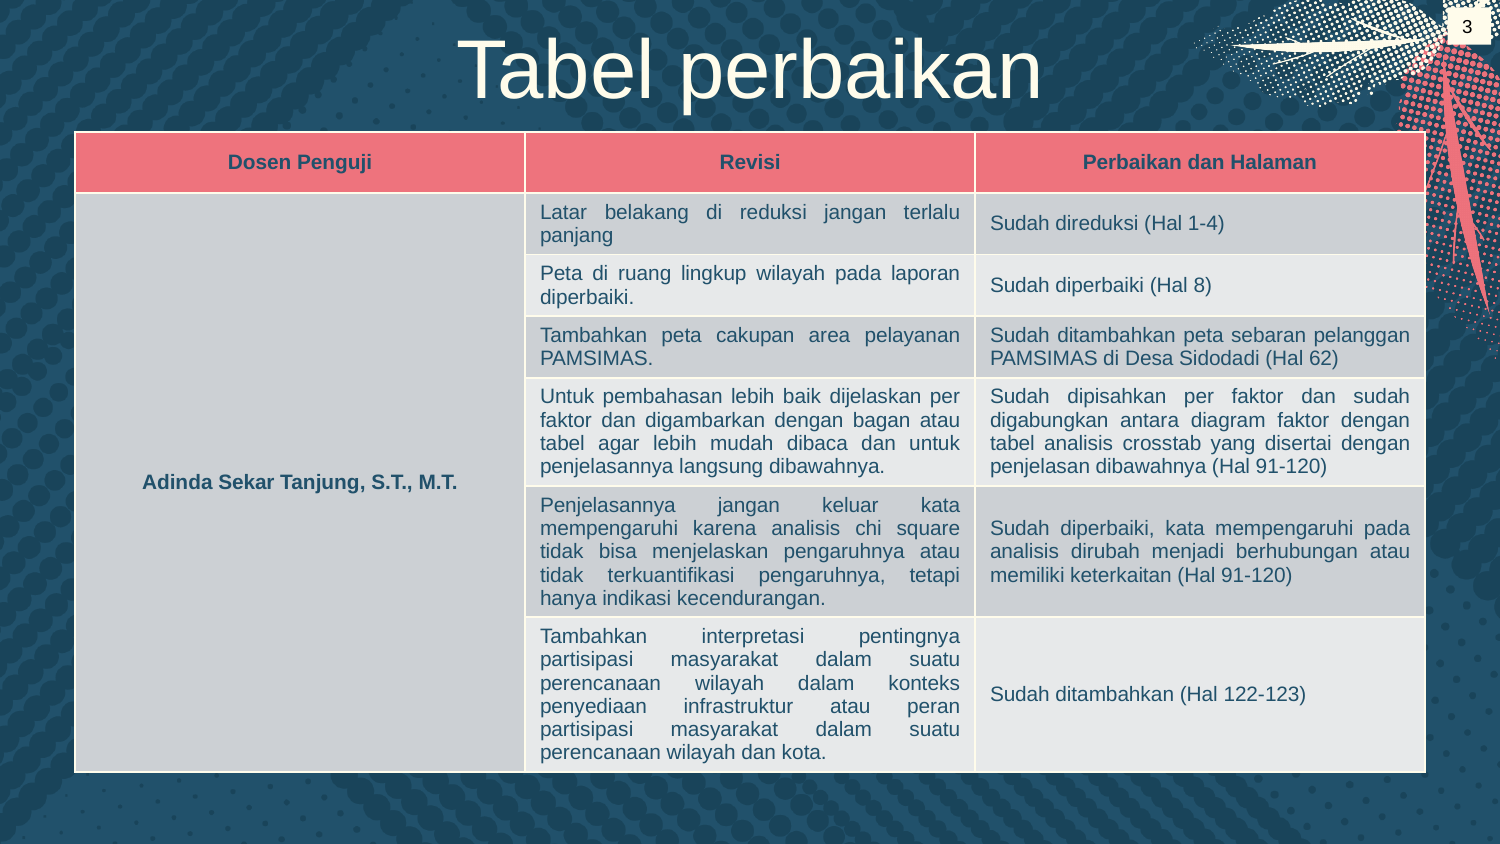

# Tabel perbaikan
3
| Dosen Penguji | Revisi | Perbaikan dan Halaman |
| --- | --- | --- |
| Adinda Sekar Tanjung, S.T., M.T. | Latar belakang di reduksi jangan terlalu panjang | Sudah direduksi (Hal 1-4) |
|  | Peta di ruang lingkup wilayah pada laporan diperbaiki. | Sudah diperbaiki (Hal 8) |
|  | Tambahkan peta cakupan area pelayanan PAMSIMAS. | Sudah ditambahkan peta sebaran pelanggan PAMSIMAS di Desa Sidodadi (Hal 62) |
|  | Untuk pembahasan lebih baik dijelaskan per faktor dan digambarkan dengan bagan atau tabel agar lebih mudah dibaca dan untuk penjelasannya langsung dibawahnya. | Sudah dipisahkan per faktor dan sudah digabungkan antara diagram faktor dengan tabel analisis crosstab yang disertai dengan penjelasan dibawahnya (Hal 91-120) |
|  | Penjelasannya jangan keluar kata mempengaruhi karena analisis chi square tidak bisa menjelaskan pengaruhnya atau tidak terkuantifikasi pengaruhnya, tetapi hanya indikasi kecendurangan. | Sudah diperbaiki, kata mempengaruhi pada analisis dirubah menjadi berhubungan atau memiliki keterkaitan (Hal 91-120) |
|  | Tambahkan interpretasi pentingnya partisipasi masyarakat dalam suatu perencanaan wilayah dalam konteks penyediaan infrastruktur atau peran partisipasi masyarakat dalam suatu perencanaan wilayah dan kota. | Sudah ditambahkan (Hal 122-123) |